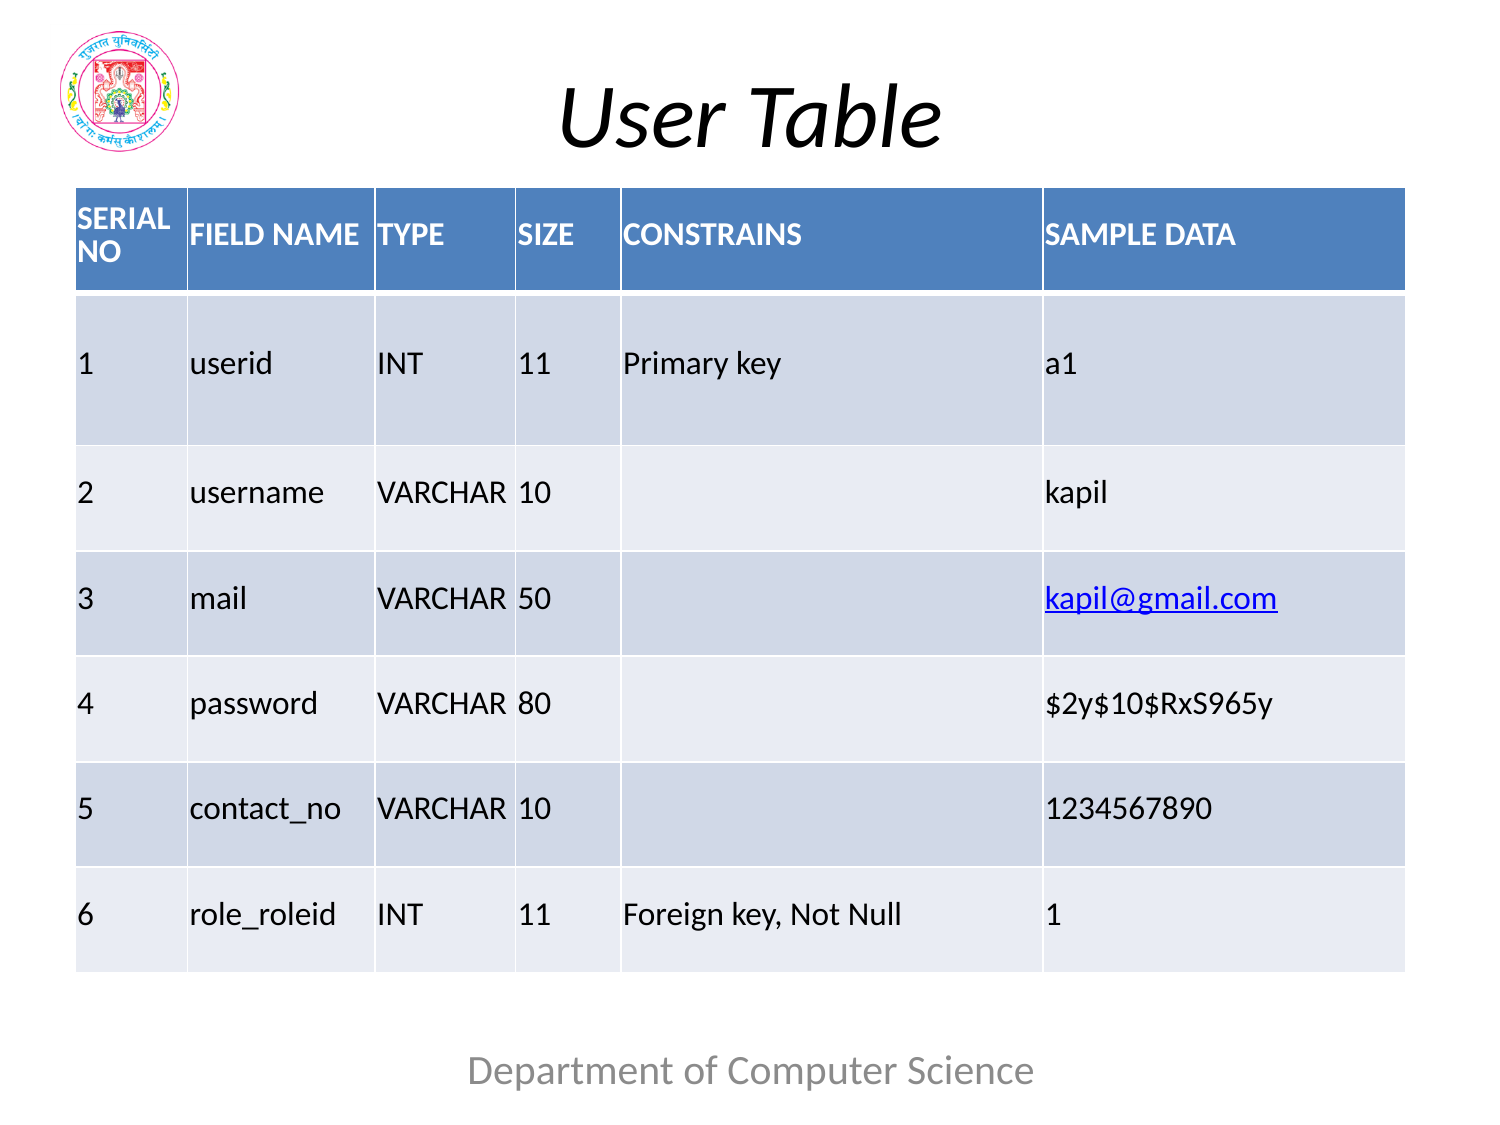

# User Table
| SERIAL NO | FIELD NAME | TYPE | SIZE | CONSTRAINS | SAMPLE DATA |
| --- | --- | --- | --- | --- | --- |
| 1 | userid | INT | 11 | Primary key | a1 |
| 2 | username | VARCHAR | 10 |  | kapil |
| 3 | mail | VARCHAR | 50 |  | kapil@gmail.com |
| 4 | password | VARCHAR | 80 |  | $2y$10$RxS965y |
| 5 | contact\_no | VARCHAR | 10 |  | 1234567890 |
| 6 | role\_roleid | INT | 11 | Foreign key, Not Null | 1 |
Department of Computer Science
19